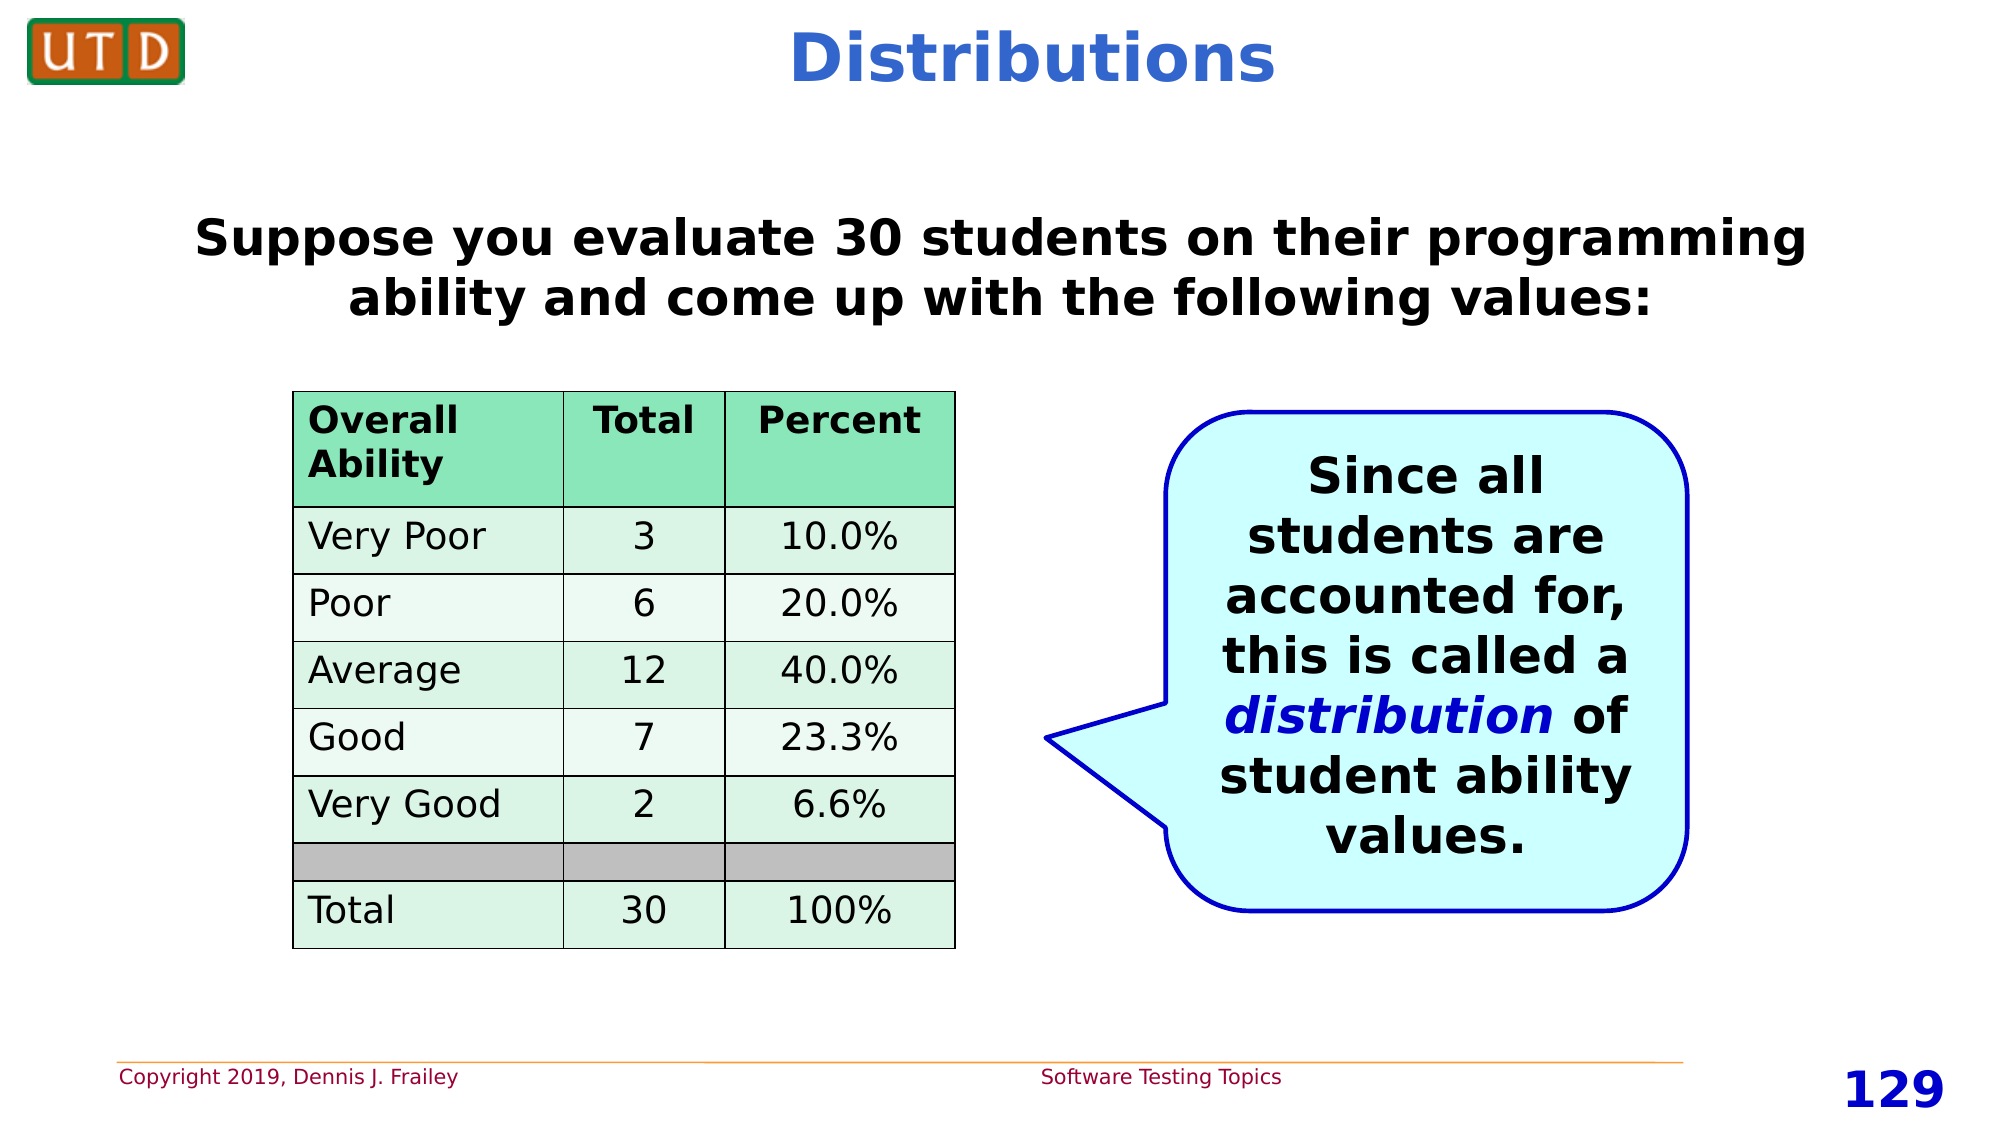

# Distributions
Suppose you evaluate 30 students on their programming ability and come up with the following values:

| Overall Ability | Total | Percent |
| --- | --- | --- |
| Very Poor | 3 | 10.0% |
| Poor | 6 | 20.0% |
| Average | 12 | 40.0% |
| Good | 7 | 23.3% |
| Very Good | 2 | 6.6% |
|  |  |  |
| Total | 30 | 100% |
Since all students are accounted for, this is called a distribution of student ability values.